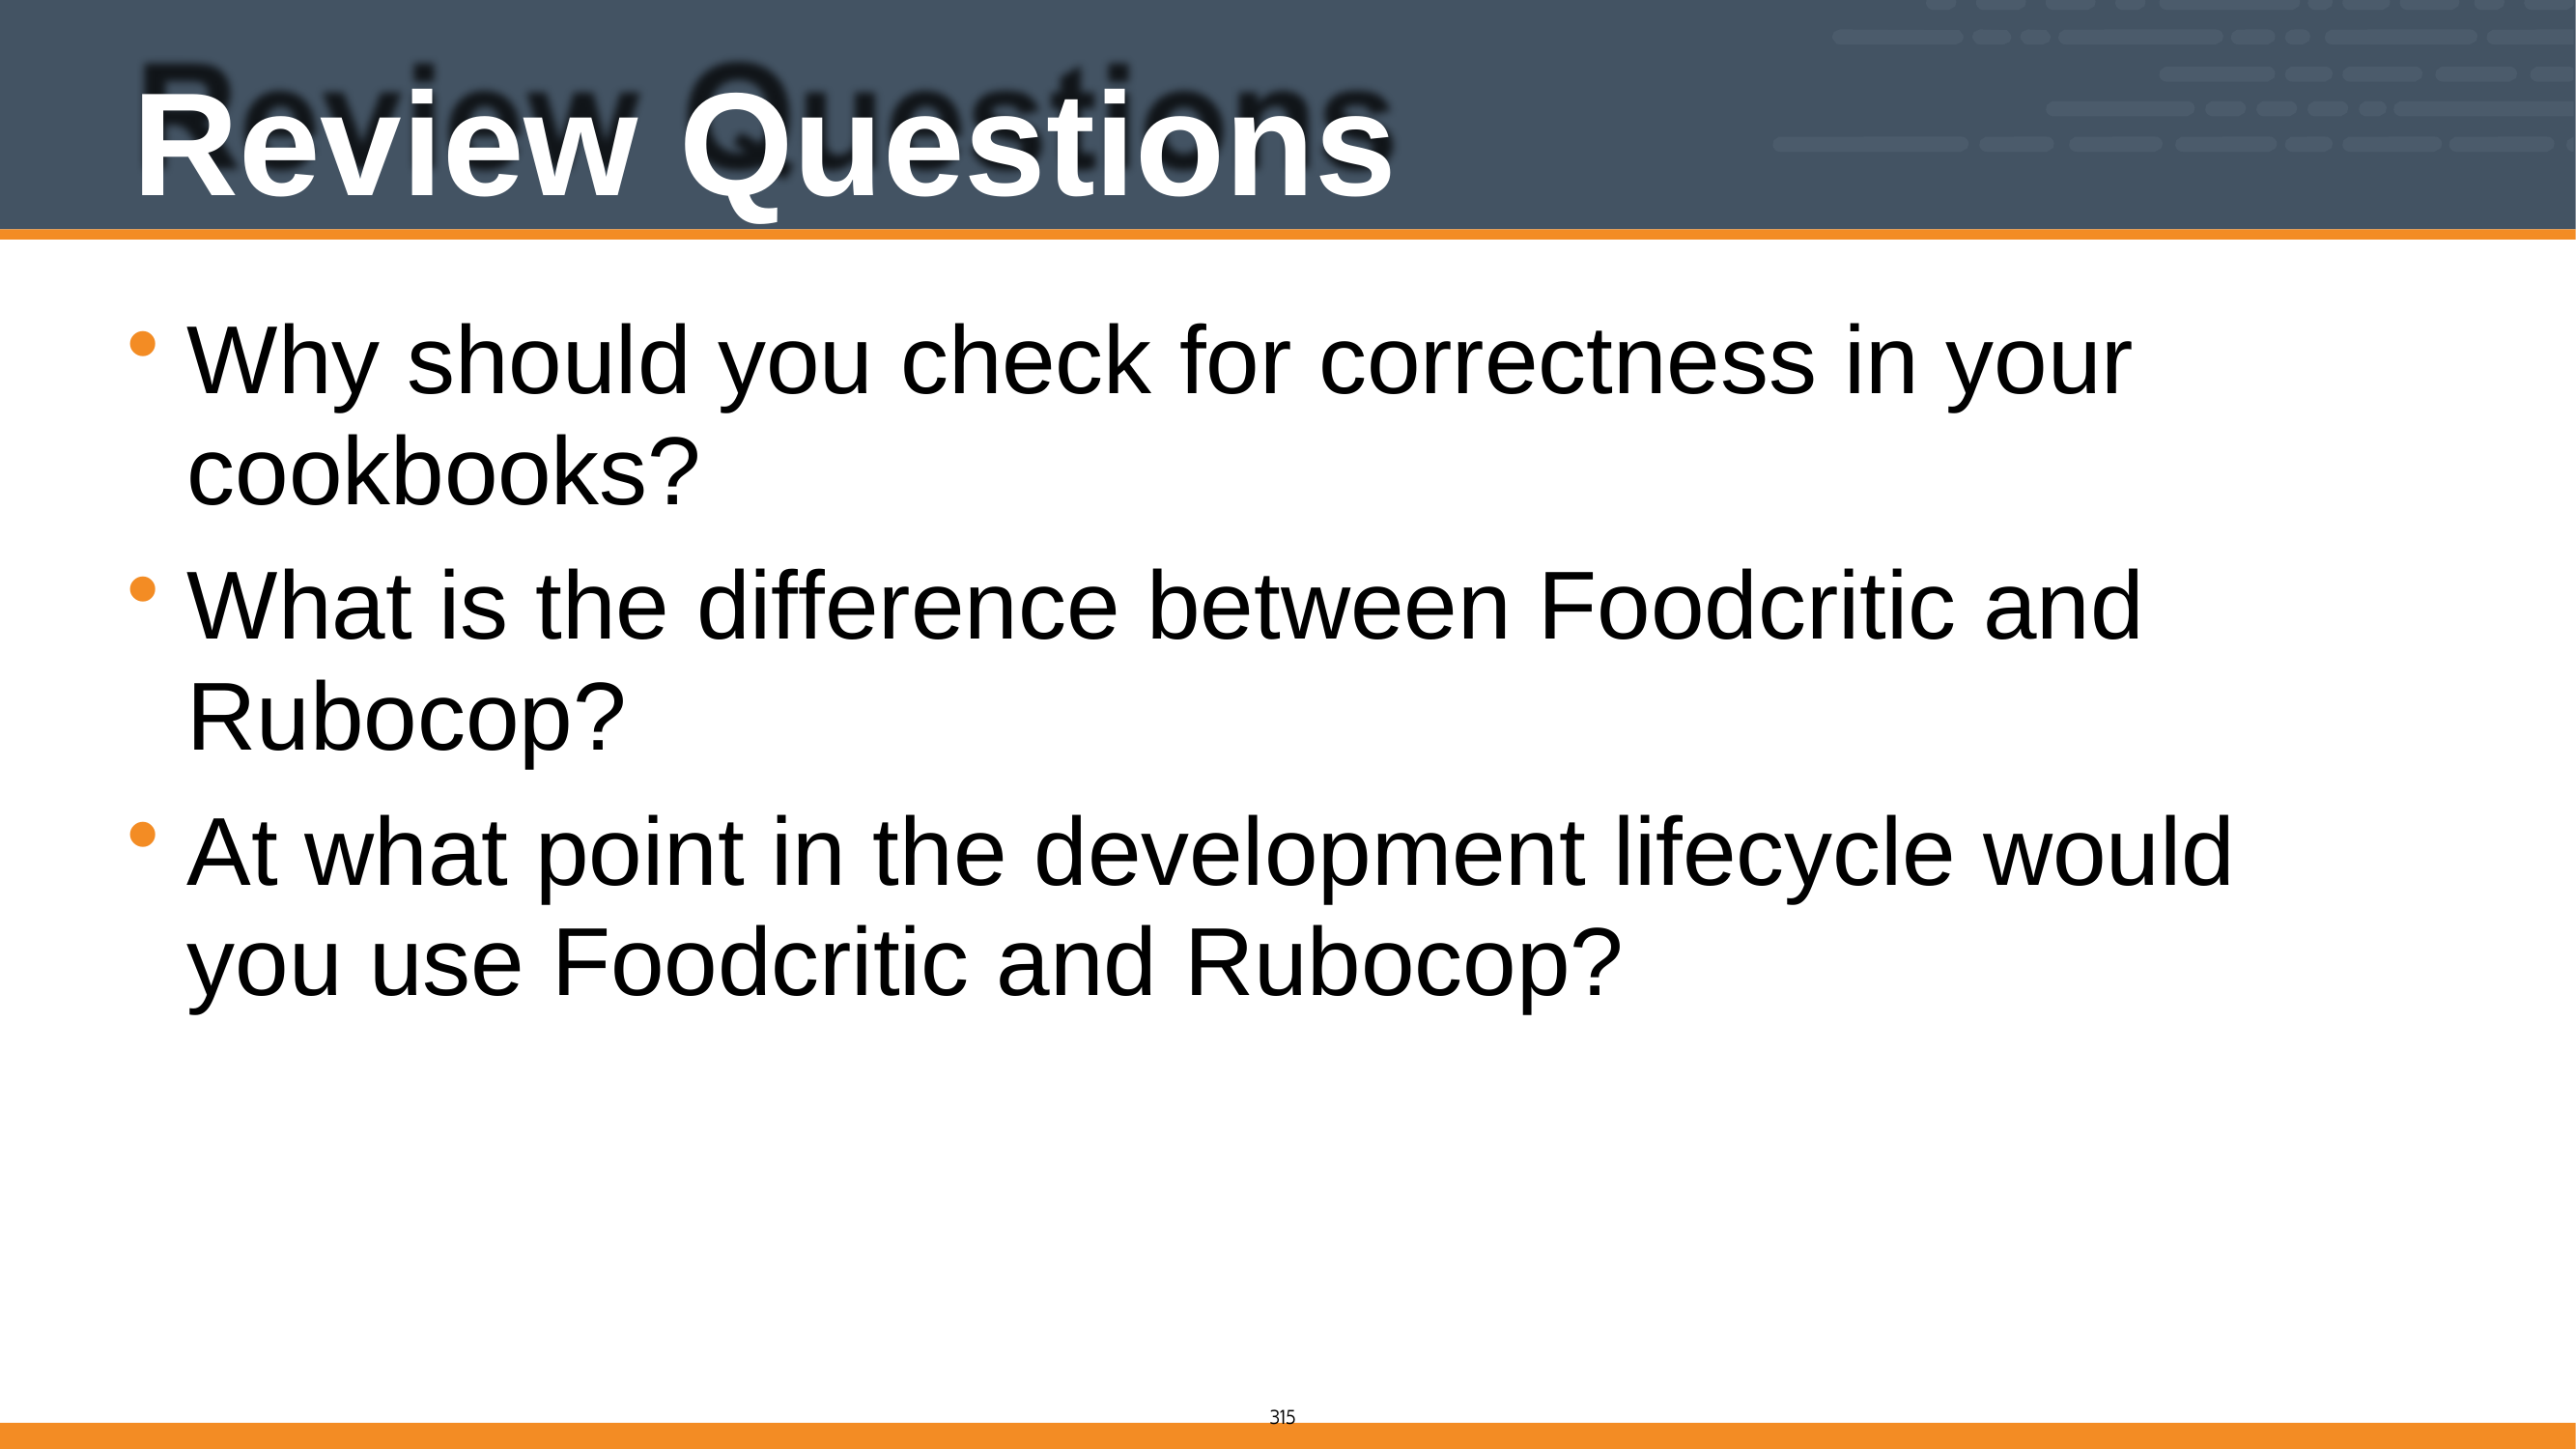

# Review Questions

Why should you check for correctness in your cookbooks?
What is the difference between Foodcritic and Rubocop?
At what point in the development lifecycle would you use Foodcritic and Rubocop?
315